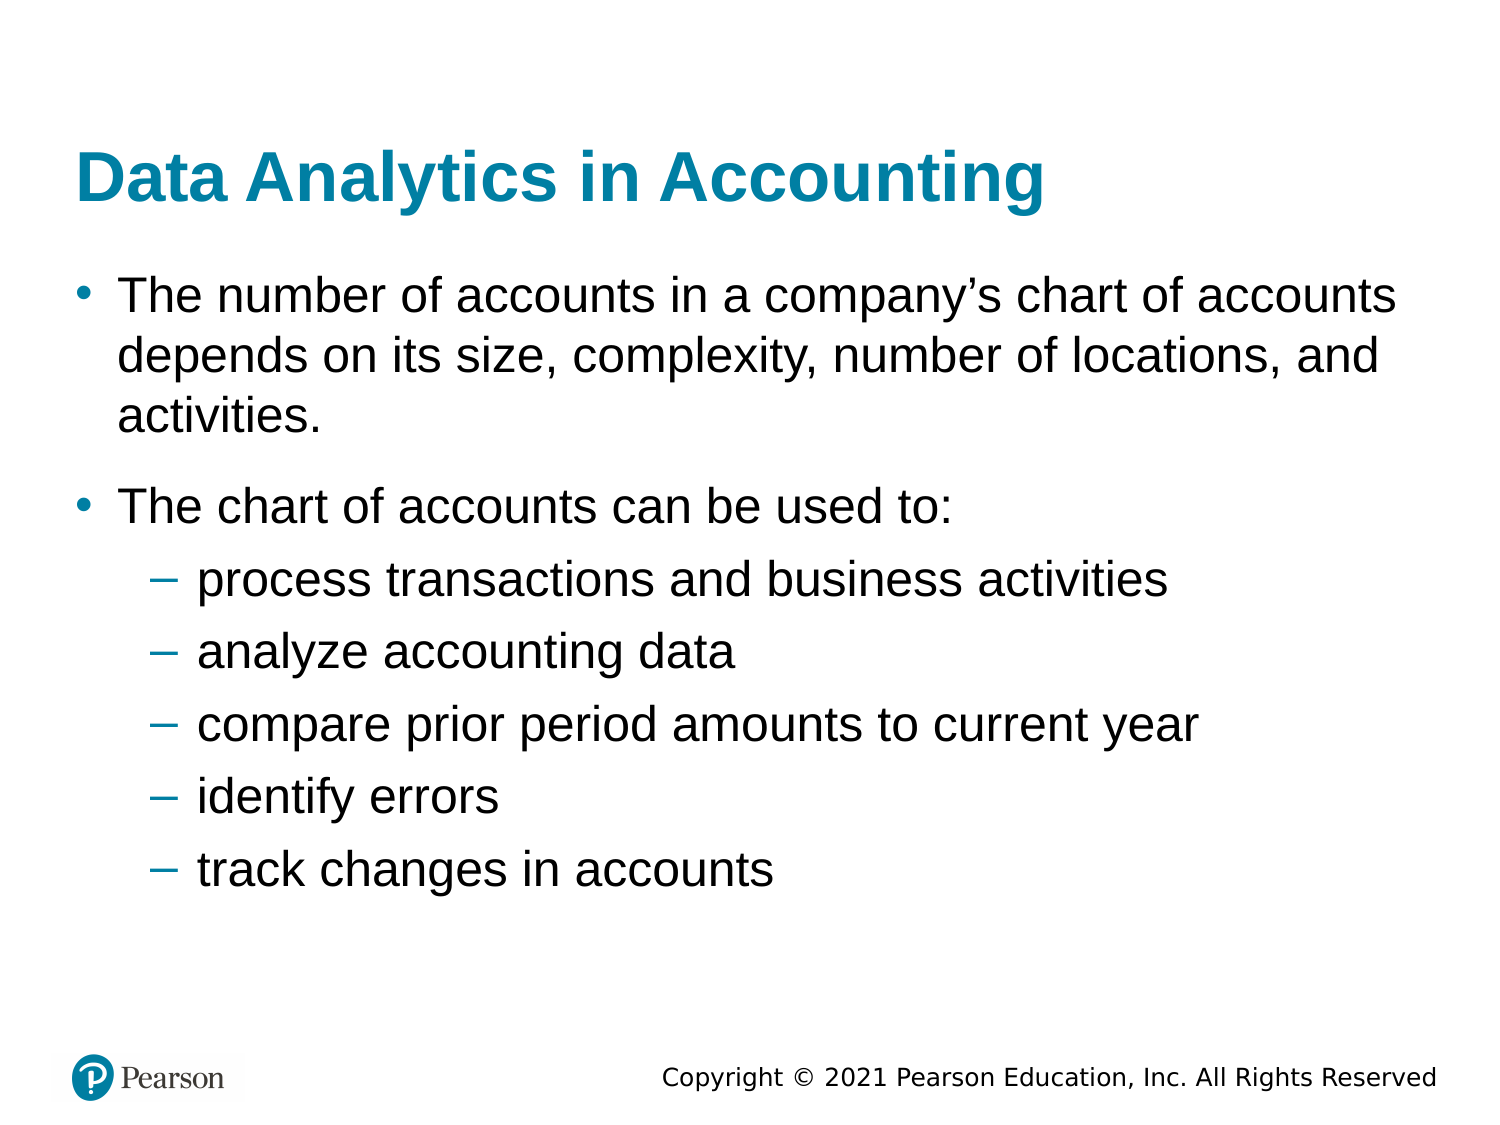

# Data Analytics in Accounting
The number of accounts in a company’s chart of accounts depends on its size, complexity, number of locations, and activities.
The chart of accounts can be used to:
process transactions and business activities
analyze accounting data
compare prior period amounts to current year
identify errors
track changes in accounts